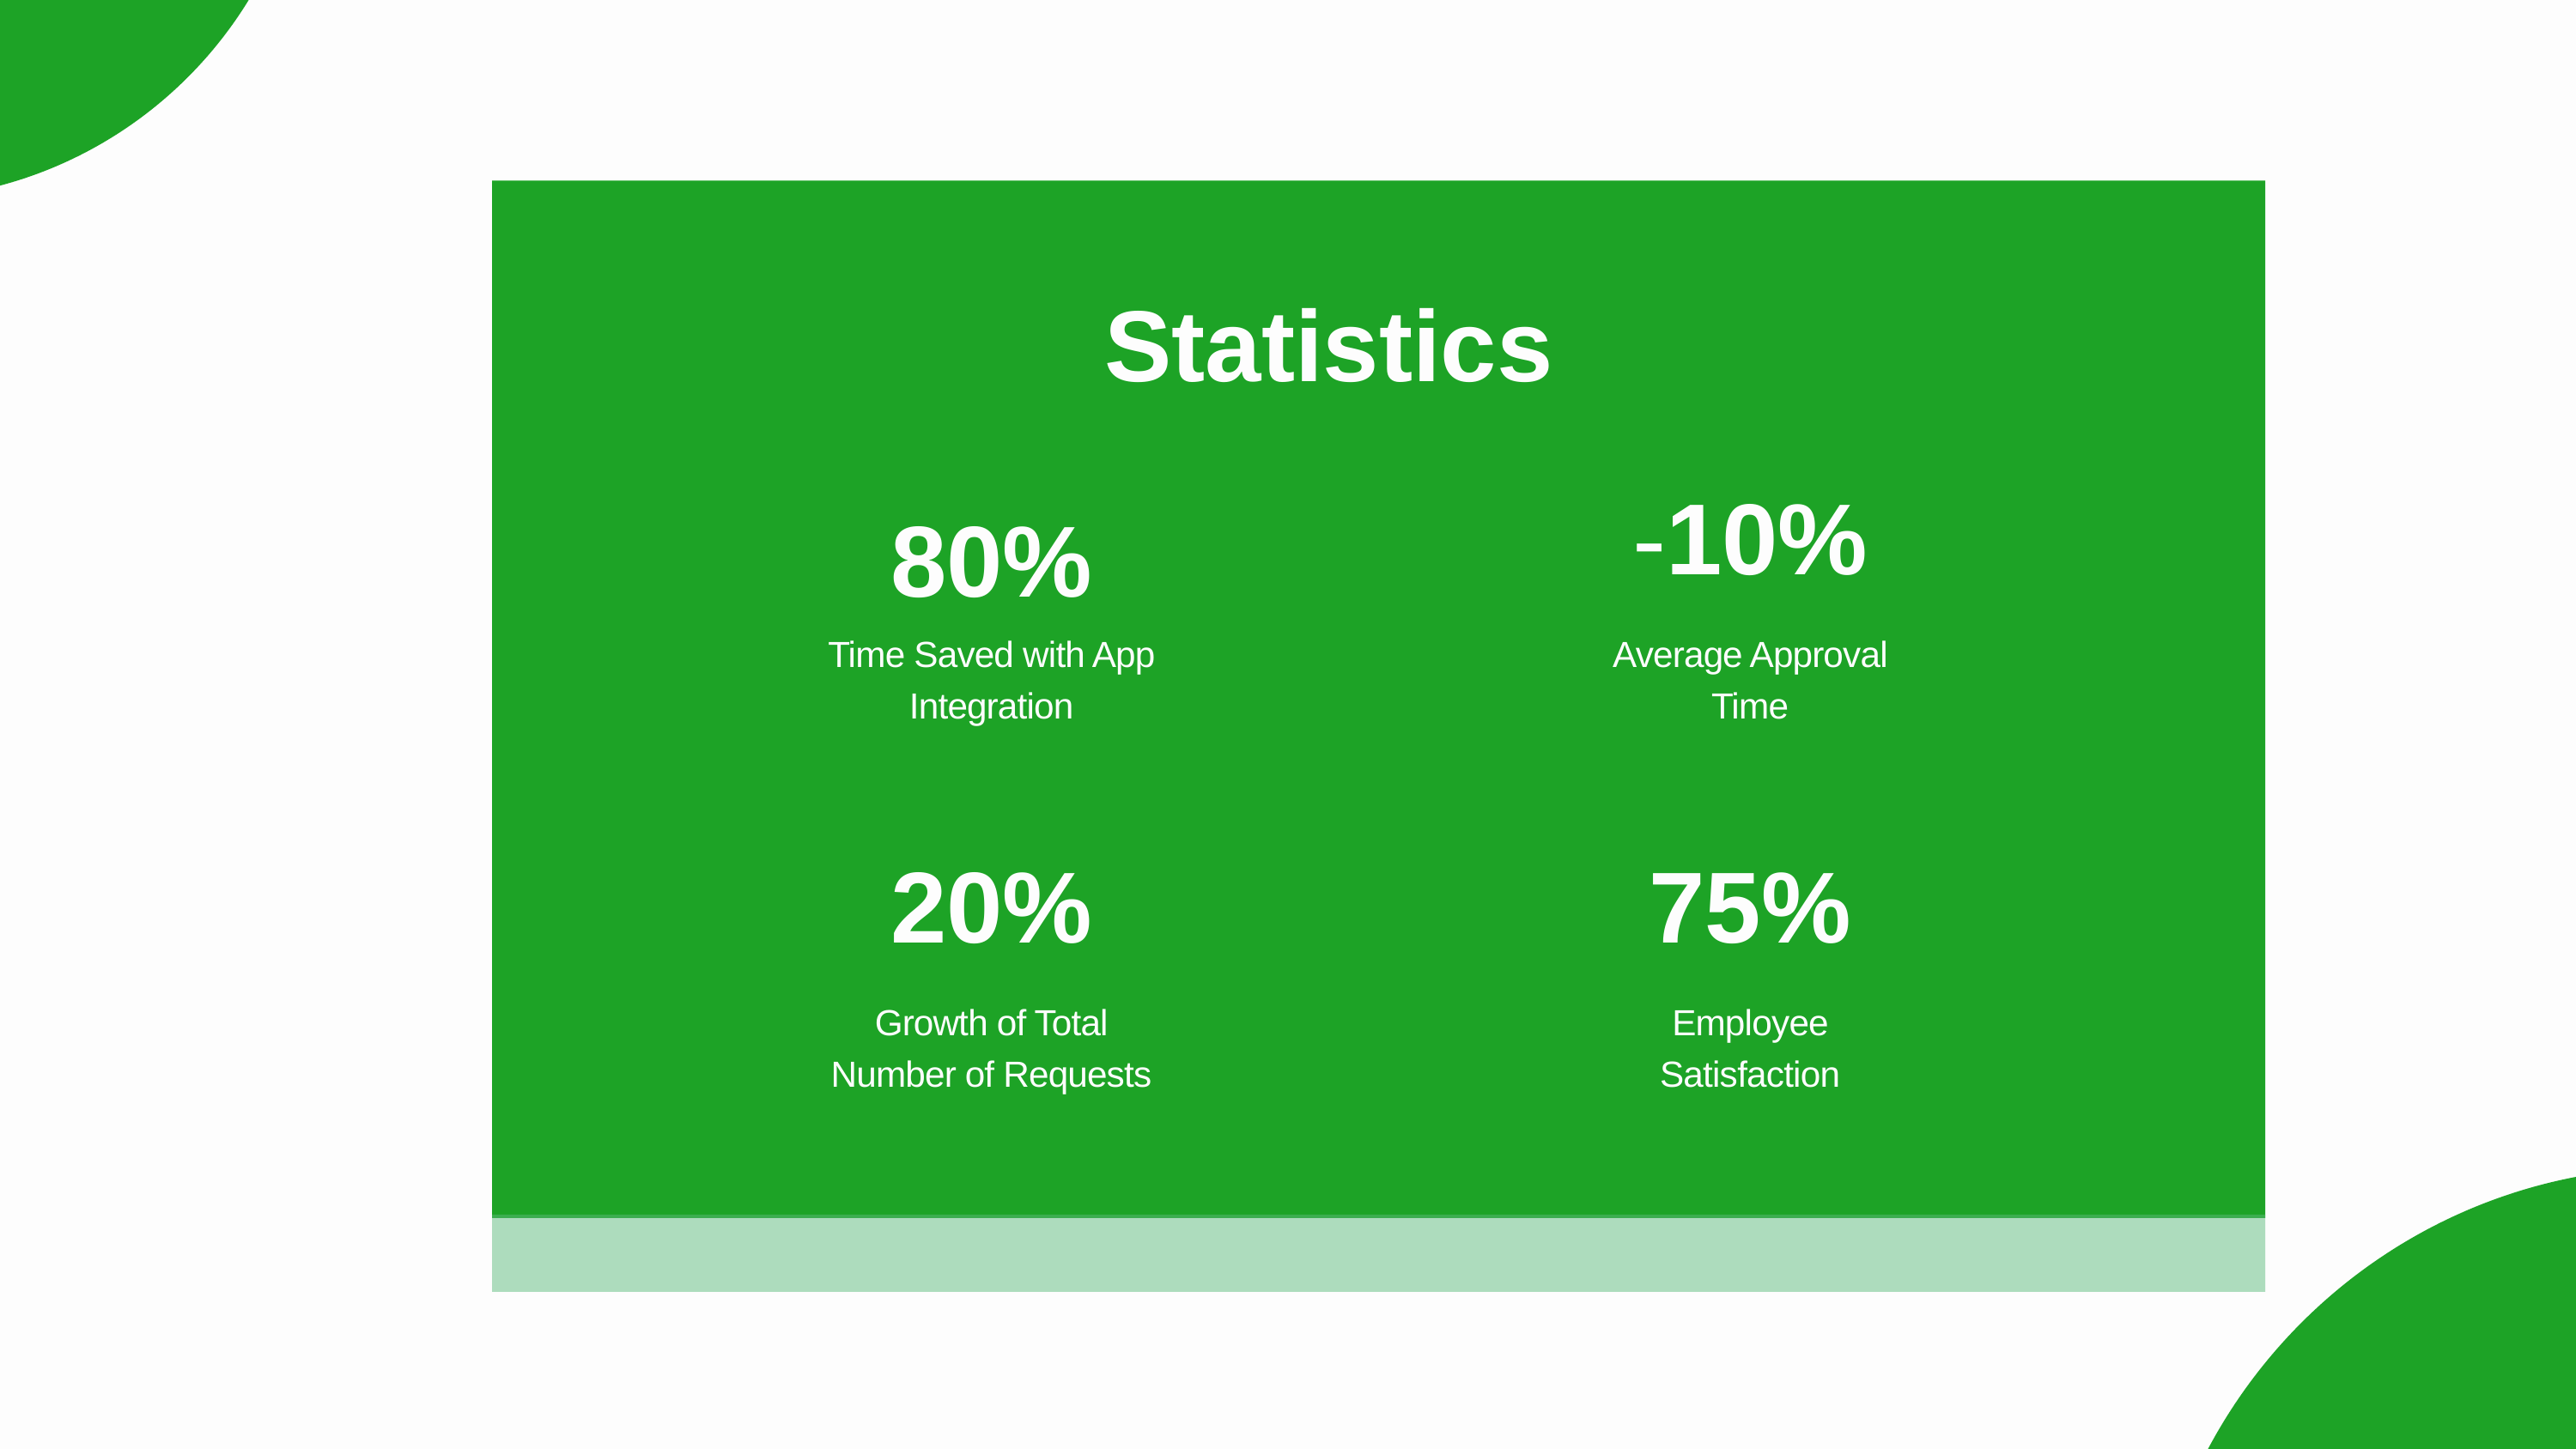

Statistics
-10%
80%
Time Saved with App Integration
Average Approval Time
20%
75%
Growth of Total Number of Requests
Employee Satisfaction